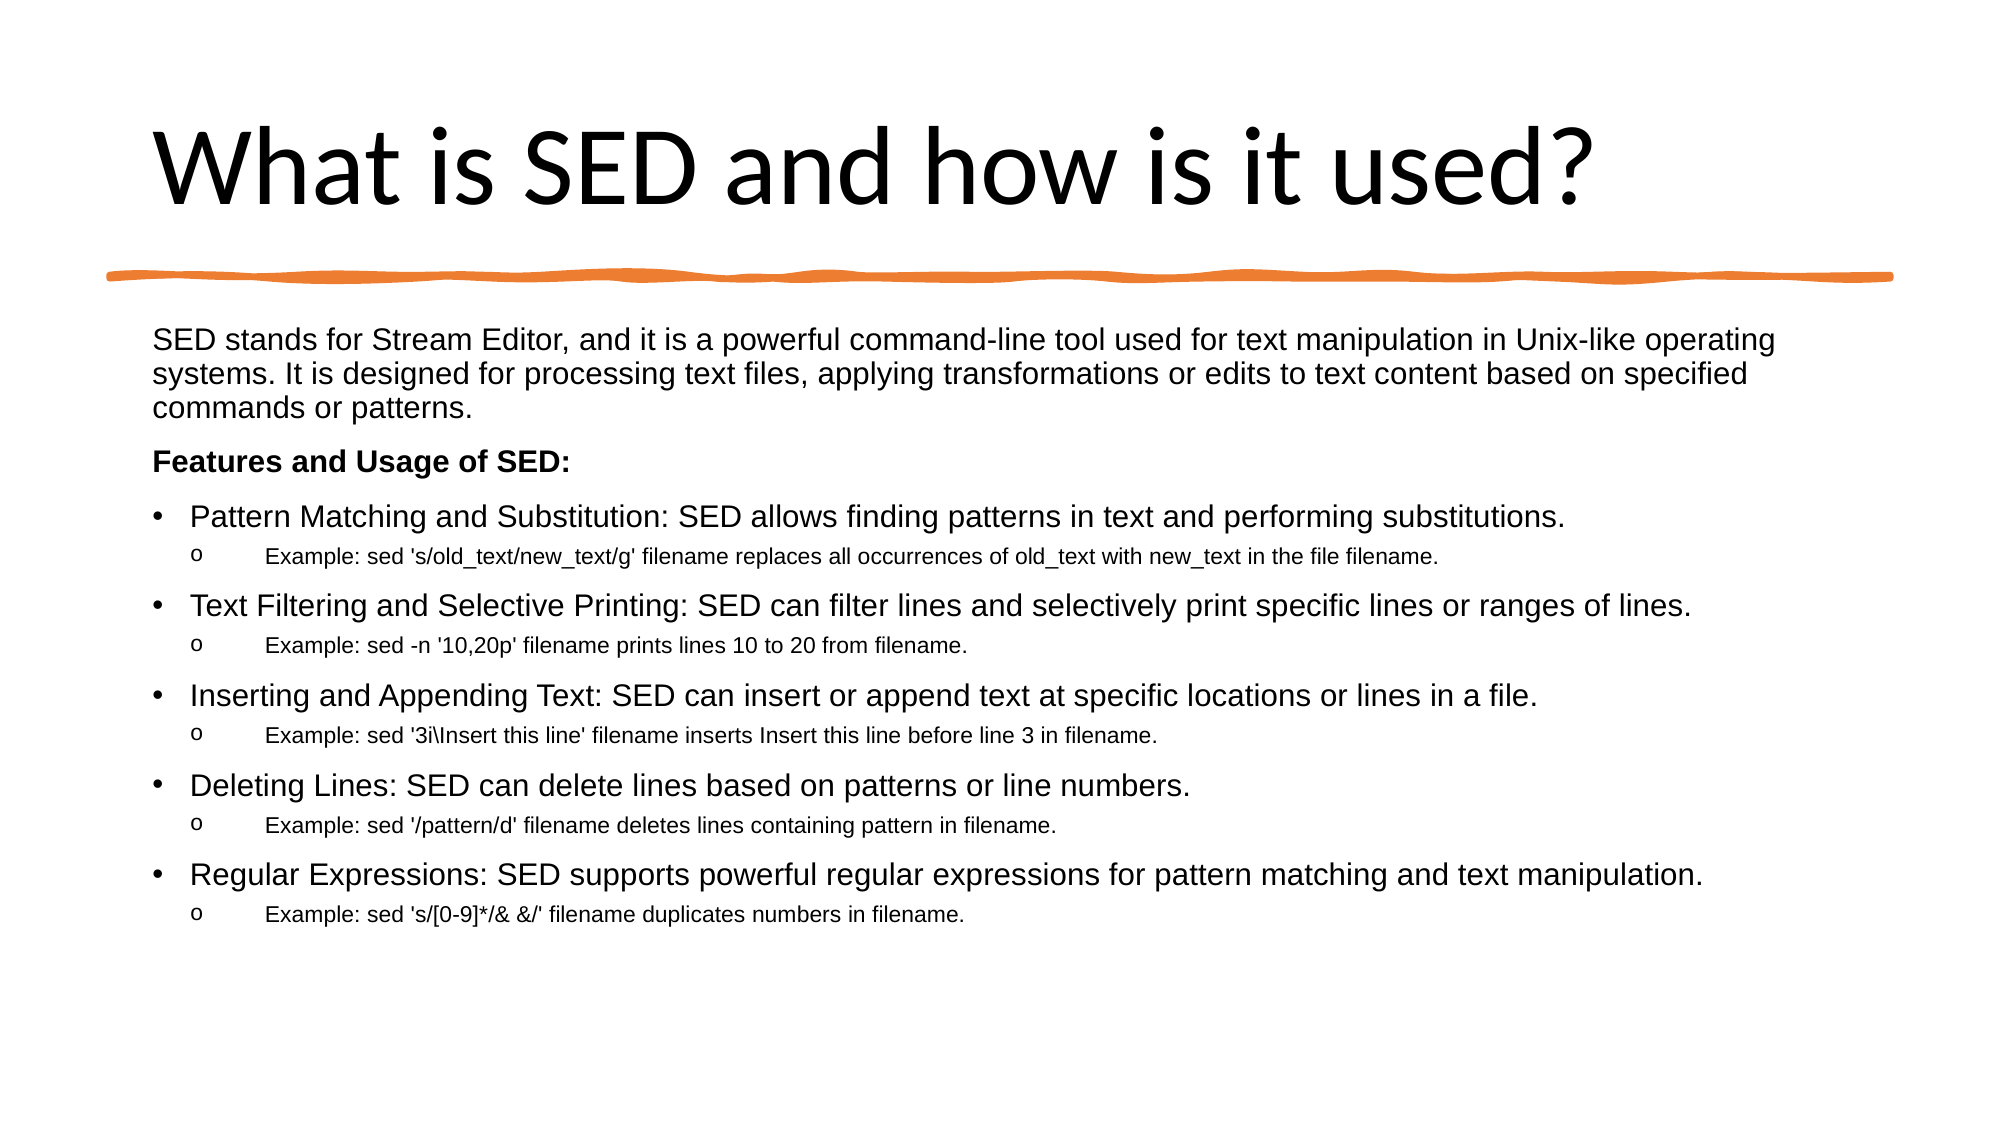

# What is SED and how is it used?

SED stands for Stream Editor, and it is a powerful command-line tool used for text manipulation in Unix-like operating systems. It is designed for processing text files, applying transformations or edits to text content based on specified commands or patterns.
Features and Usage of SED:
Pattern Matching and Substitution: SED allows finding patterns in text and performing substitutions.
Example: sed 's/old_text/new_text/g' filename replaces all occurrences of old_text with new_text in the file filename.
Text Filtering and Selective Printing: SED can filter lines and selectively print specific lines or ranges of lines.
Example: sed -n '10,20p' filename prints lines 10 to 20 from filename.
Inserting and Appending Text: SED can insert or append text at specific locations or lines in a file.
Example: sed '3i\Insert this line' filename inserts Insert this line before line 3 in filename.
Deleting Lines: SED can delete lines based on patterns or line numbers.
Example: sed '/pattern/d' filename deletes lines containing pattern in filename.
Regular Expressions: SED supports powerful regular expressions for pattern matching and text manipulation.
Example: sed 's/[0-9]*/& &/' filename duplicates numbers in filename.